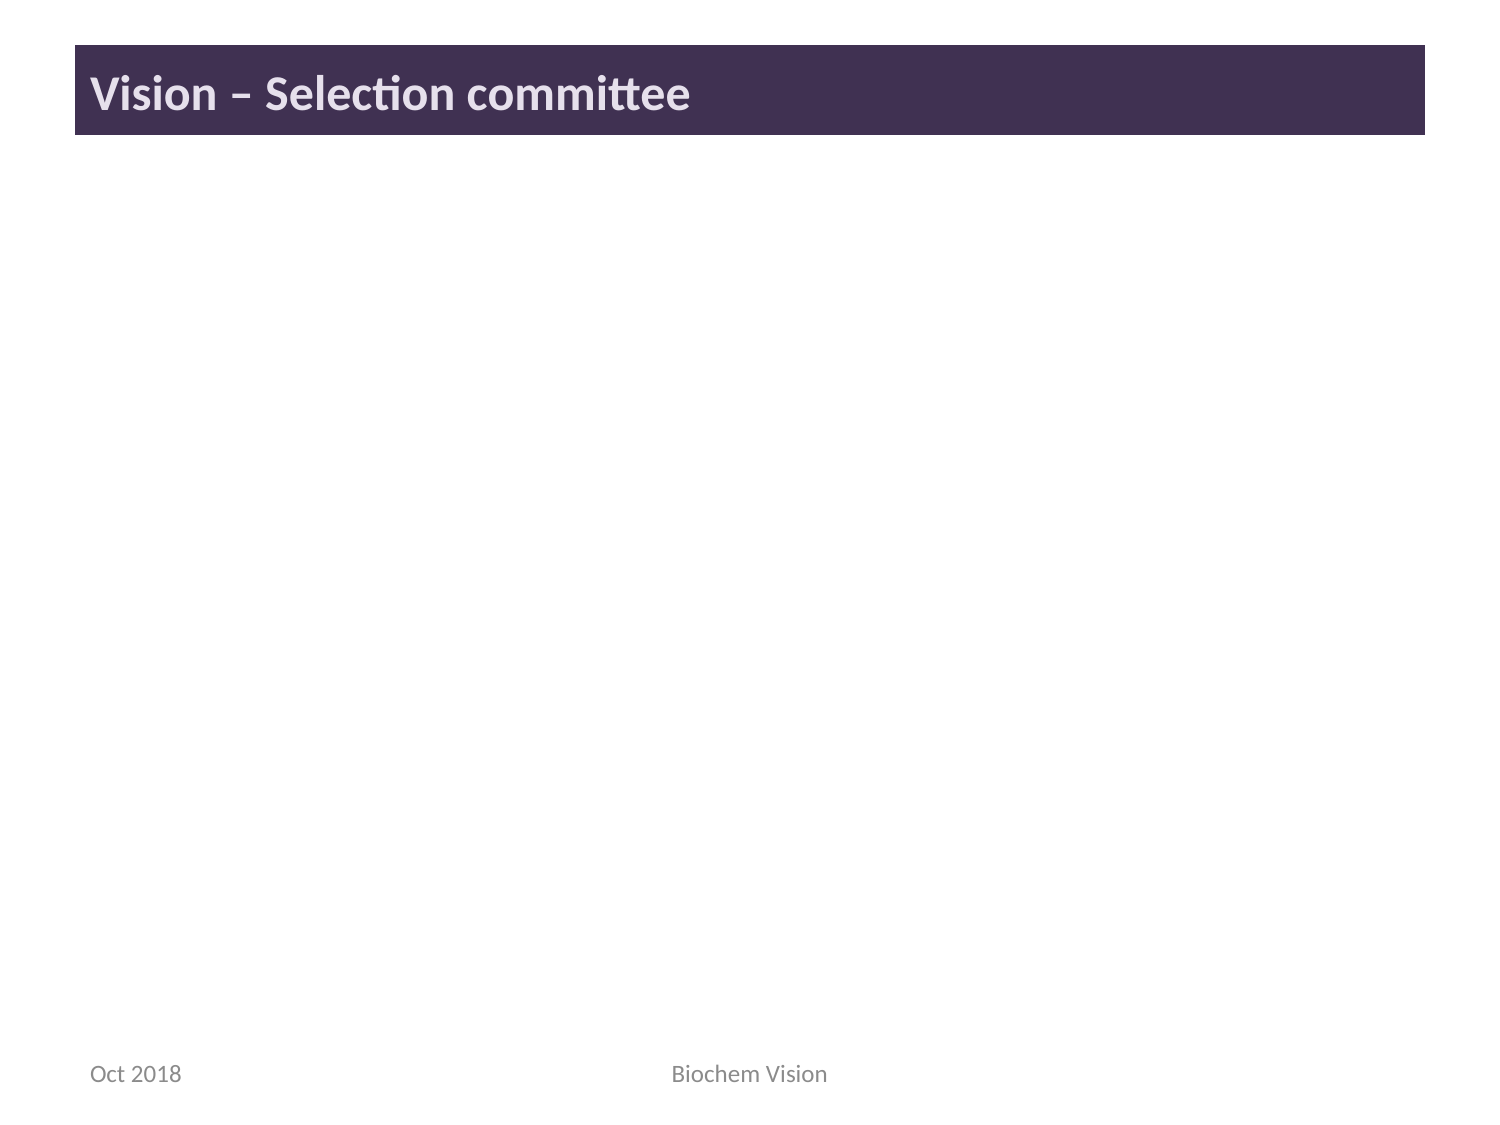

# Vision – Selection committee

Oct 2018
Biochem Vision